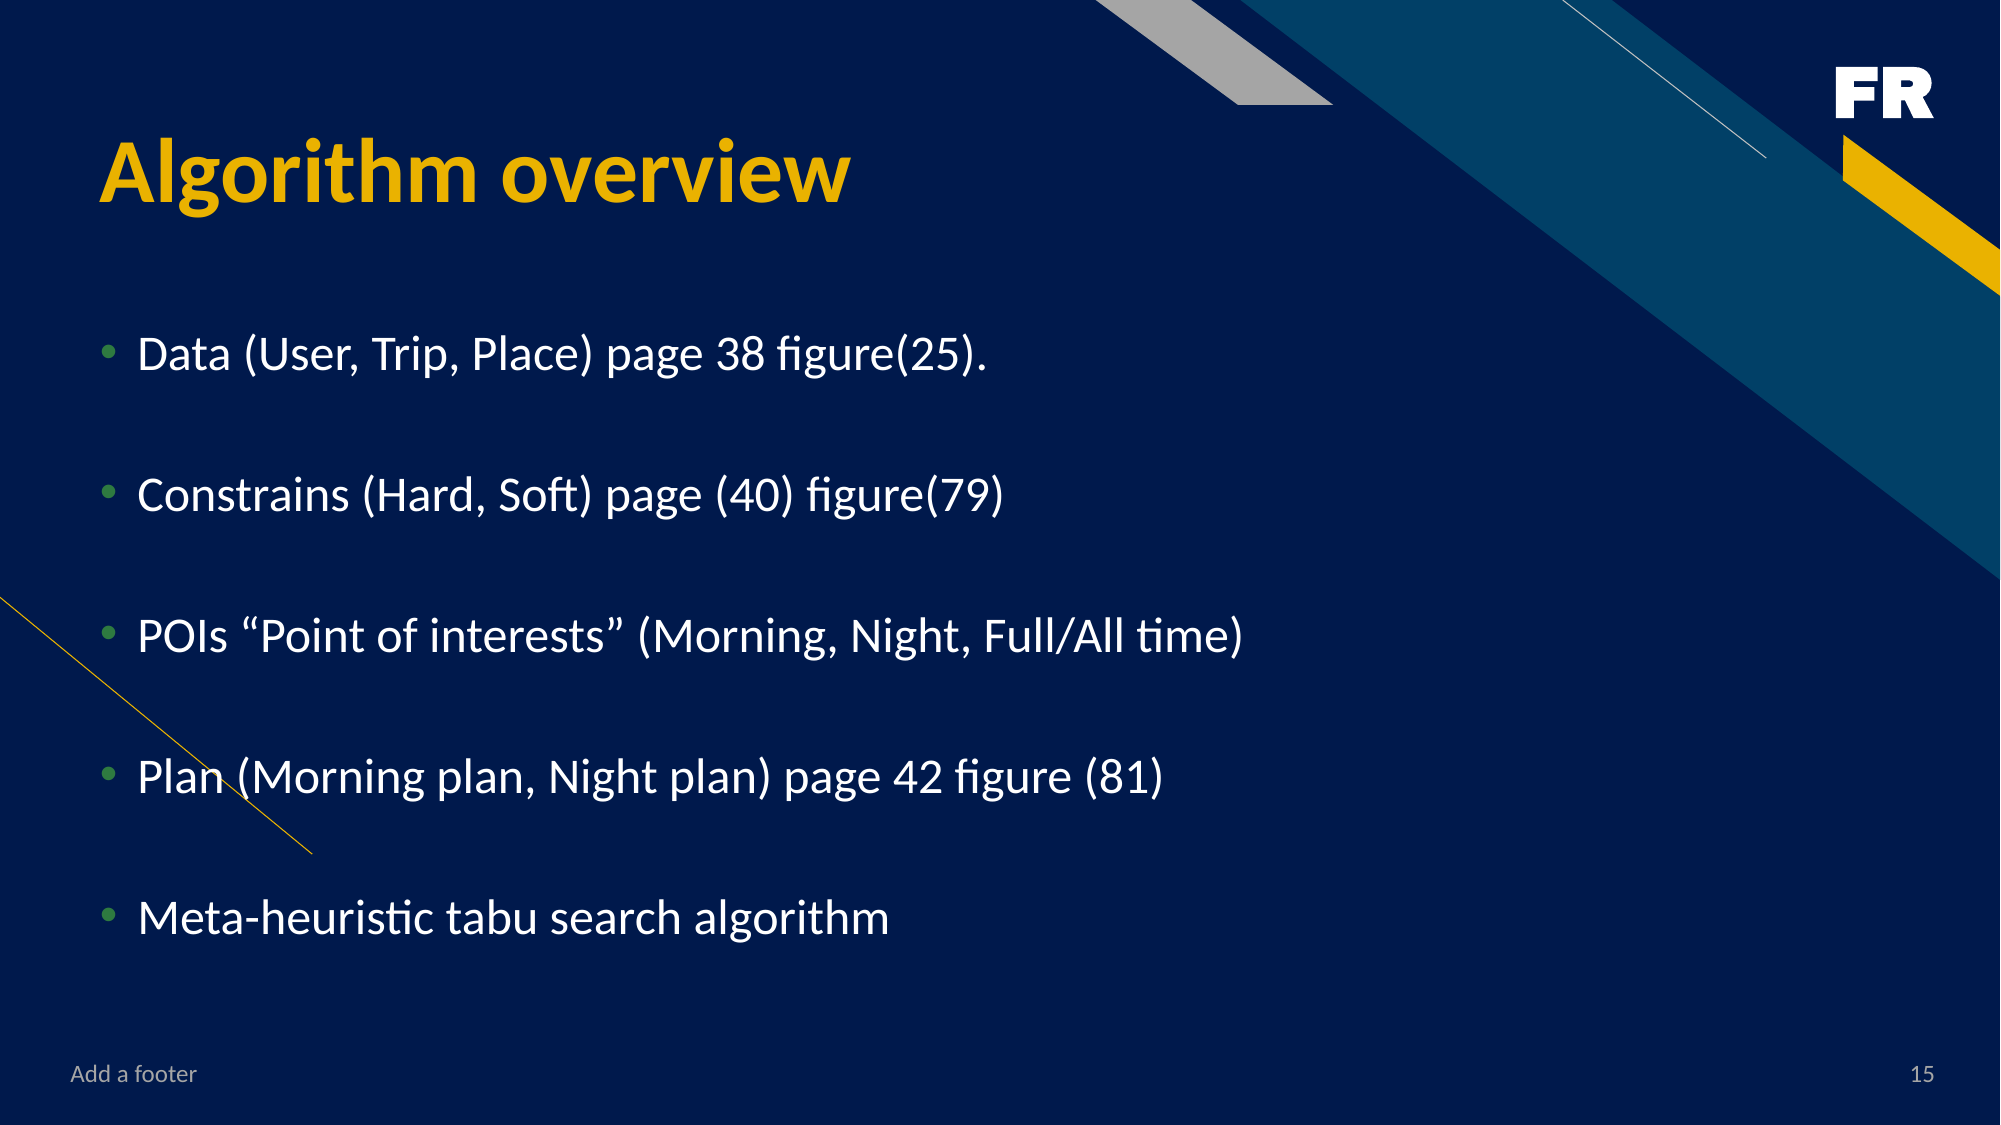

# Algorithm overview
Data (User, Trip, Place) page 38 figure(25).
Constrains (Hard, Soft) page (40) figure(79)
POIs “Point of interests” (Morning, Night, Full/All time)
Plan (Morning plan, Night plan) page 42 figure (81)
Meta-heuristic tabu search algorithm
Add a footer
15